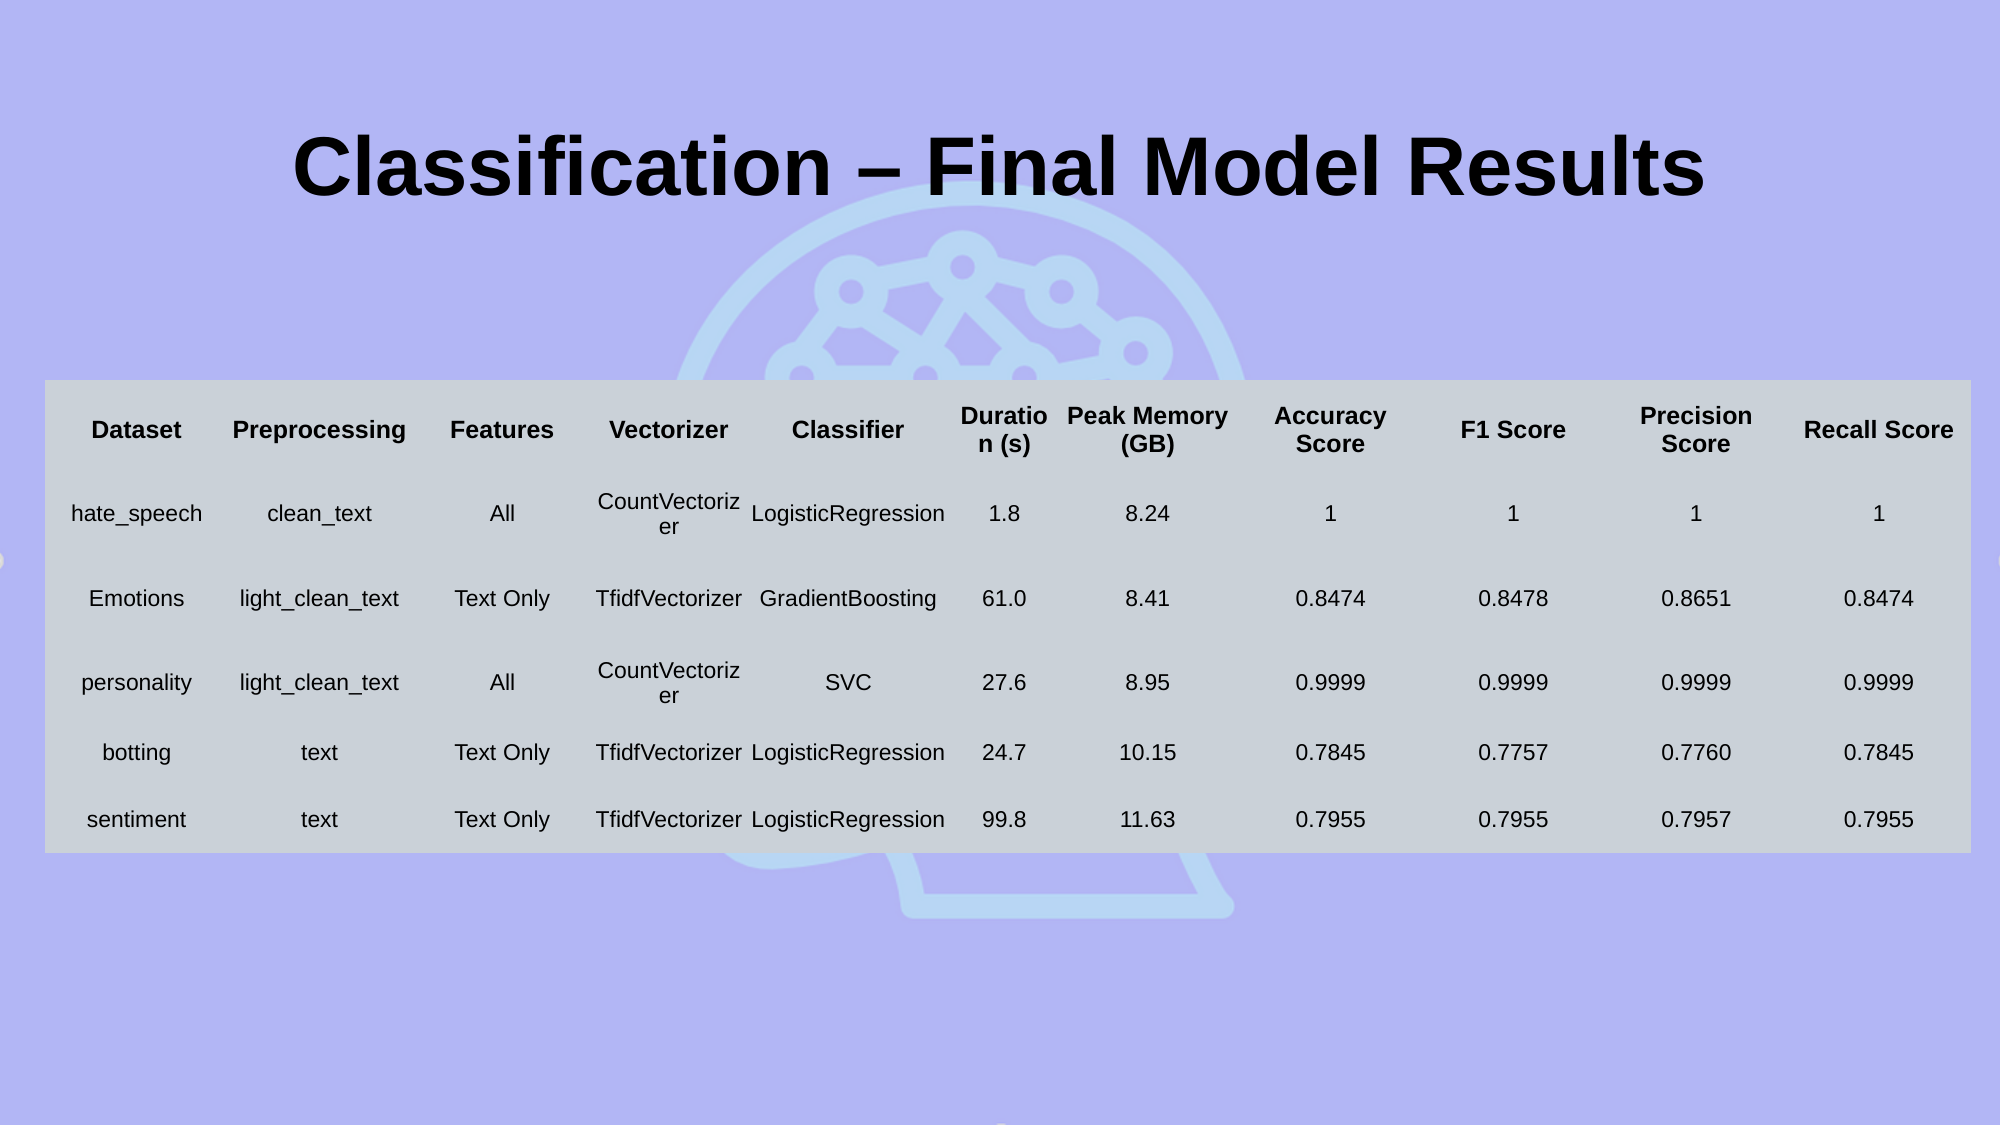

# Classification – Final Model Results
| Dataset | Preprocessing | Features | Vectorizer | Classifier | Duration (s) | Peak Memory (GB) | Accuracy Score | F1 Score | Precision Score | Recall Score |
| --- | --- | --- | --- | --- | --- | --- | --- | --- | --- | --- |
| hate\_speech | clean\_text | All | CountVectorizer | LogisticRegression | 1.8 | 8.24 | 1 | 1 | 1 | 1 |
| Emotions | light\_clean\_text | Text Only | TfidfVectorizer | GradientBoosting | 61.0 | 8.41 | 0.8474 | 0.8478 | 0.8651 | 0.8474 |
| personality | light\_clean\_text | All | CountVectorizer | SVC | 27.6 | 8.95 | 0.9999 | 0.9999 | 0.9999 | 0.9999 |
| botting | text | Text Only | TfidfVectorizer | LogisticRegression | 24.7 | 10.15 | 0.7845 | 0.7757 | 0.7760 | 0.7845 |
| sentiment | text | Text Only | TfidfVectorizer | LogisticRegression | 99.8 | 11.63 | 0.7955 | 0.7955 | 0.7957 | 0.7955 |